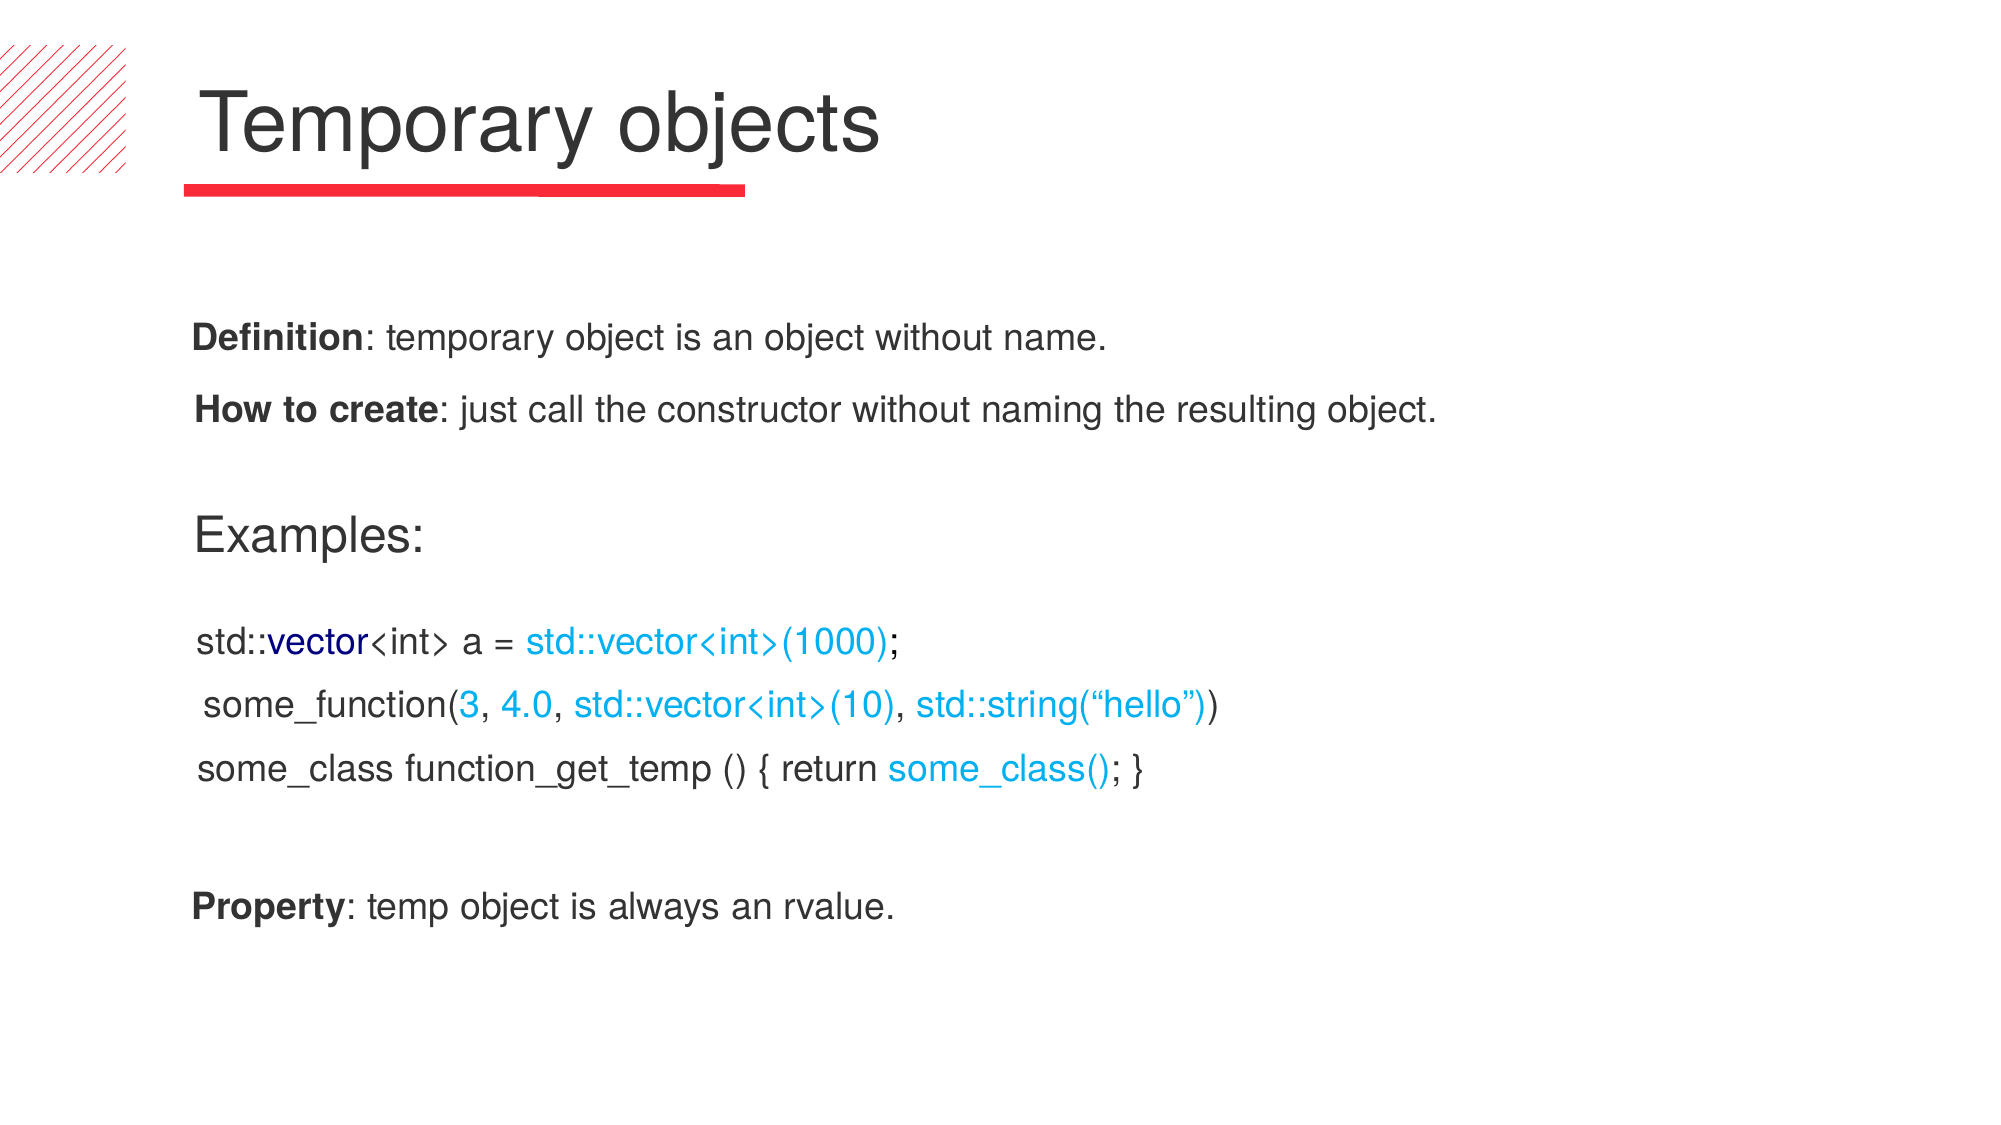

Temporary objects
Definition: temporary object is an object without name.
How to create: just call the constructor without naming the resulting object.
Examples:
std::vector<int> a = std::vector<int>(1000);
some_function(3, 4.0, std::vector<int>(10), std::string(“hello”))
some_class function_get_temp () { return some_class(); }
Property: temp object is always an rvalue.